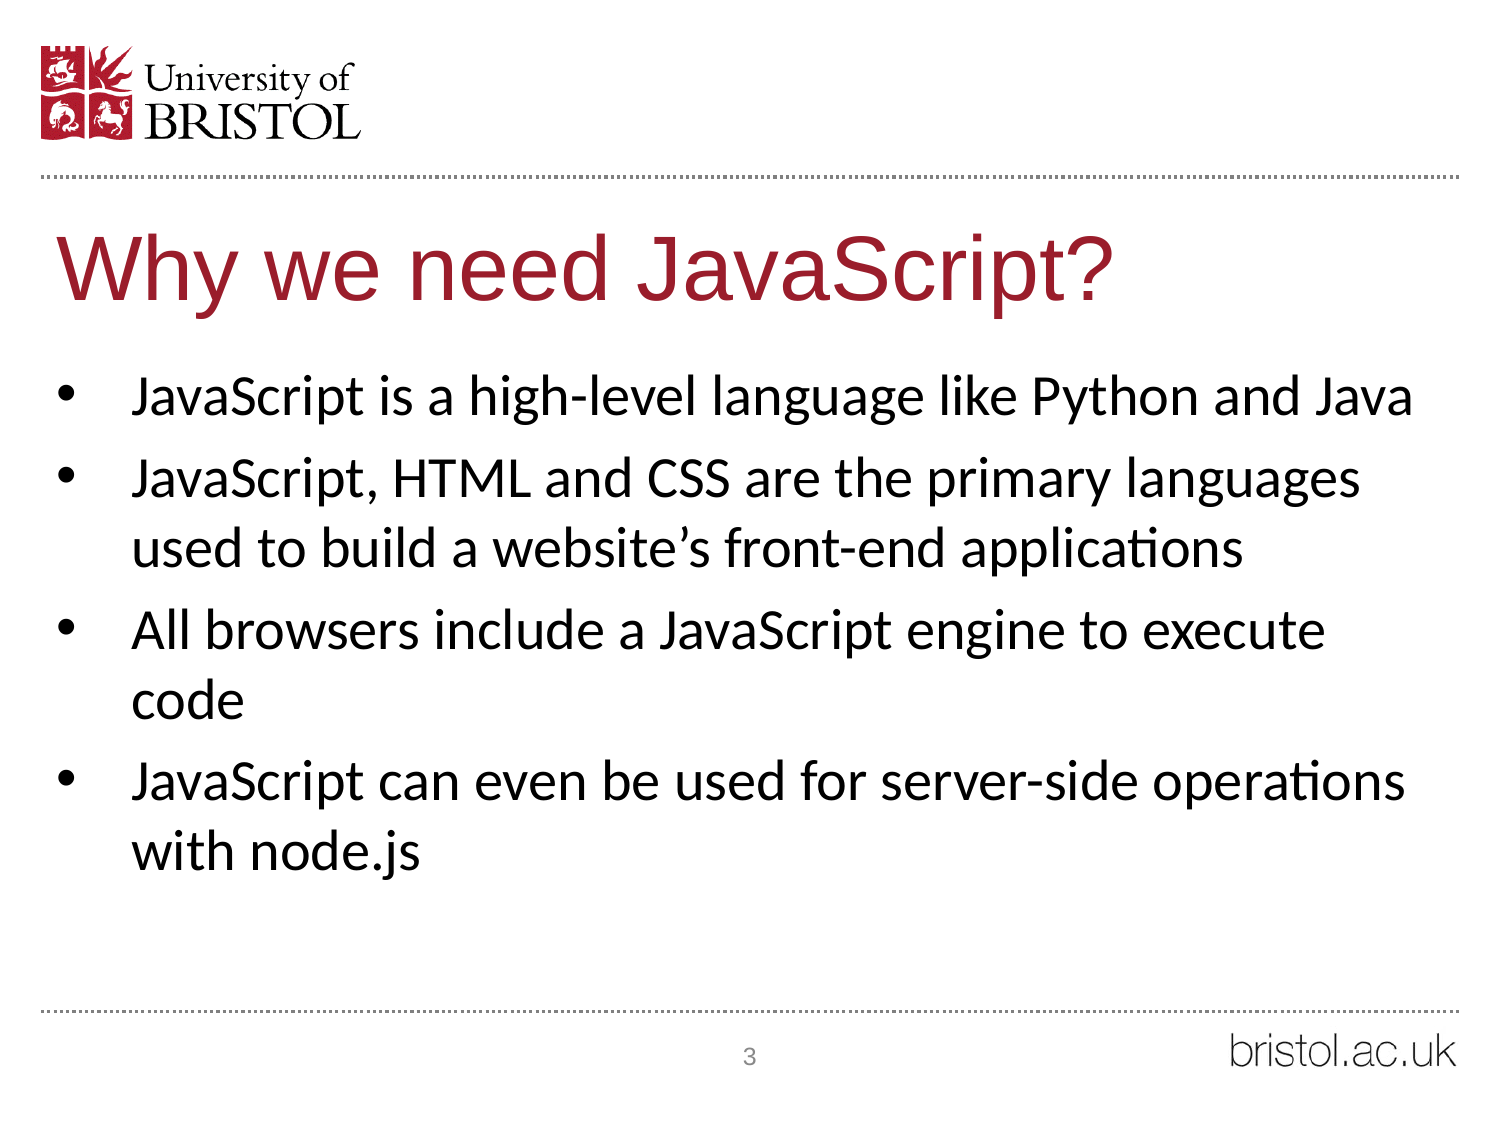

# Why we need JavaScript?
JavaScript is a high-level language like Python and Java
JavaScript, HTML and CSS are the primary languages used to build a website’s front-end applications
All browsers include a JavaScript engine to execute code
JavaScript can even be used for server-side operations with node.js
3